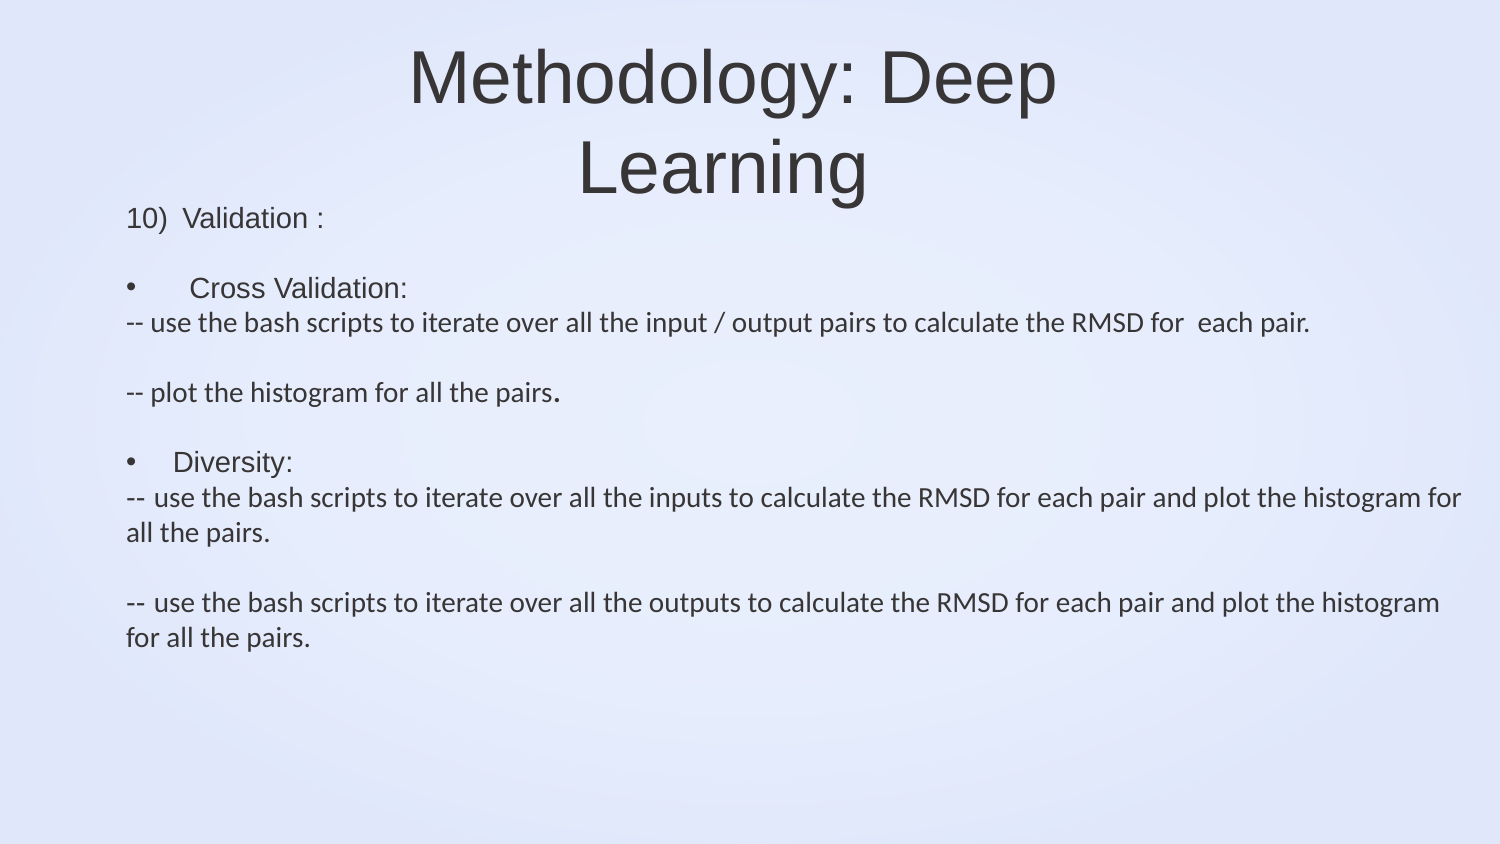

Methodology: Deep Learning
Validation :

  Cross Validation:
-- use the bash scripts to iterate over all the input / output pairs to calculate the RMSD for  each pair.

-- plot the histogram for all the pairs.

Diversity:
-- use the bash scripts to iterate over all the inputs to calculate the RMSD for each pair and plot the histogram for all the pairs.

-- use the bash scripts to iterate over all the outputs to calculate the RMSD for each pair and plot the histogram for all the pairs.